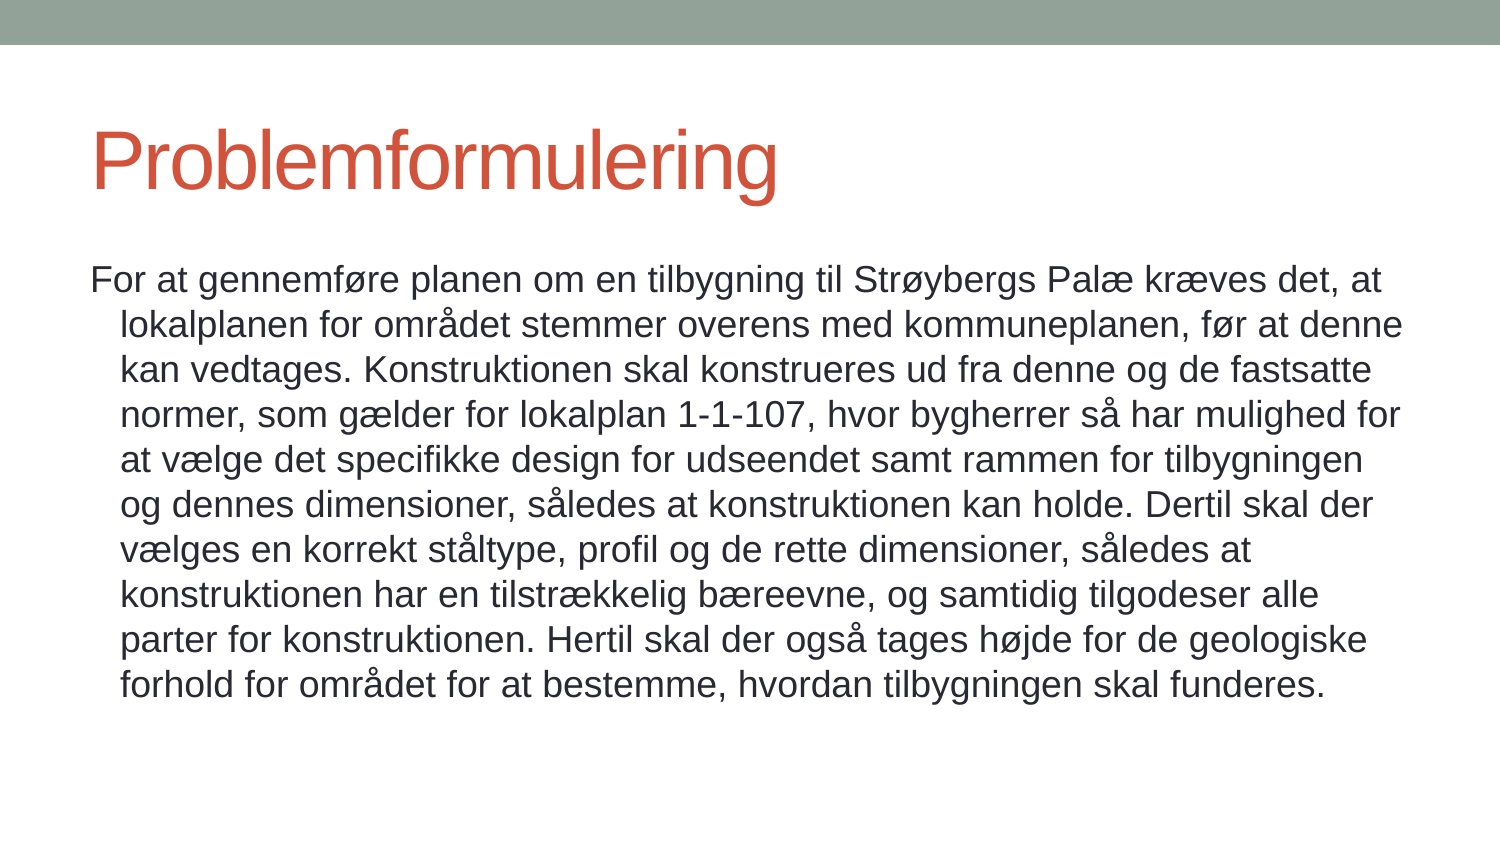

# Problemformulering
For at gennemføre planen om en tilbygning til Strøybergs Palæ kræves det, at lokalplanen for området stemmer overens med kommuneplanen, før at denne kan vedtages. Konstruktionen skal konstrueres ud fra denne og de fastsatte normer, som gælder for lokalplan 1-1-107, hvor bygherrer så har mulighed for at vælge det specifikke design for udseendet samt rammen for tilbygningen og dennes dimensioner, således at konstruktionen kan holde. Dertil skal der vælges en korrekt ståltype, profil og de rette dimensioner, således at konstruktionen har en tilstrækkelig bæreevne, og samtidig tilgodeser alle parter for konstruktionen. Hertil skal der også tages højde for de geologiske forhold for området for at bestemme, hvordan tilbygningen skal funderes.